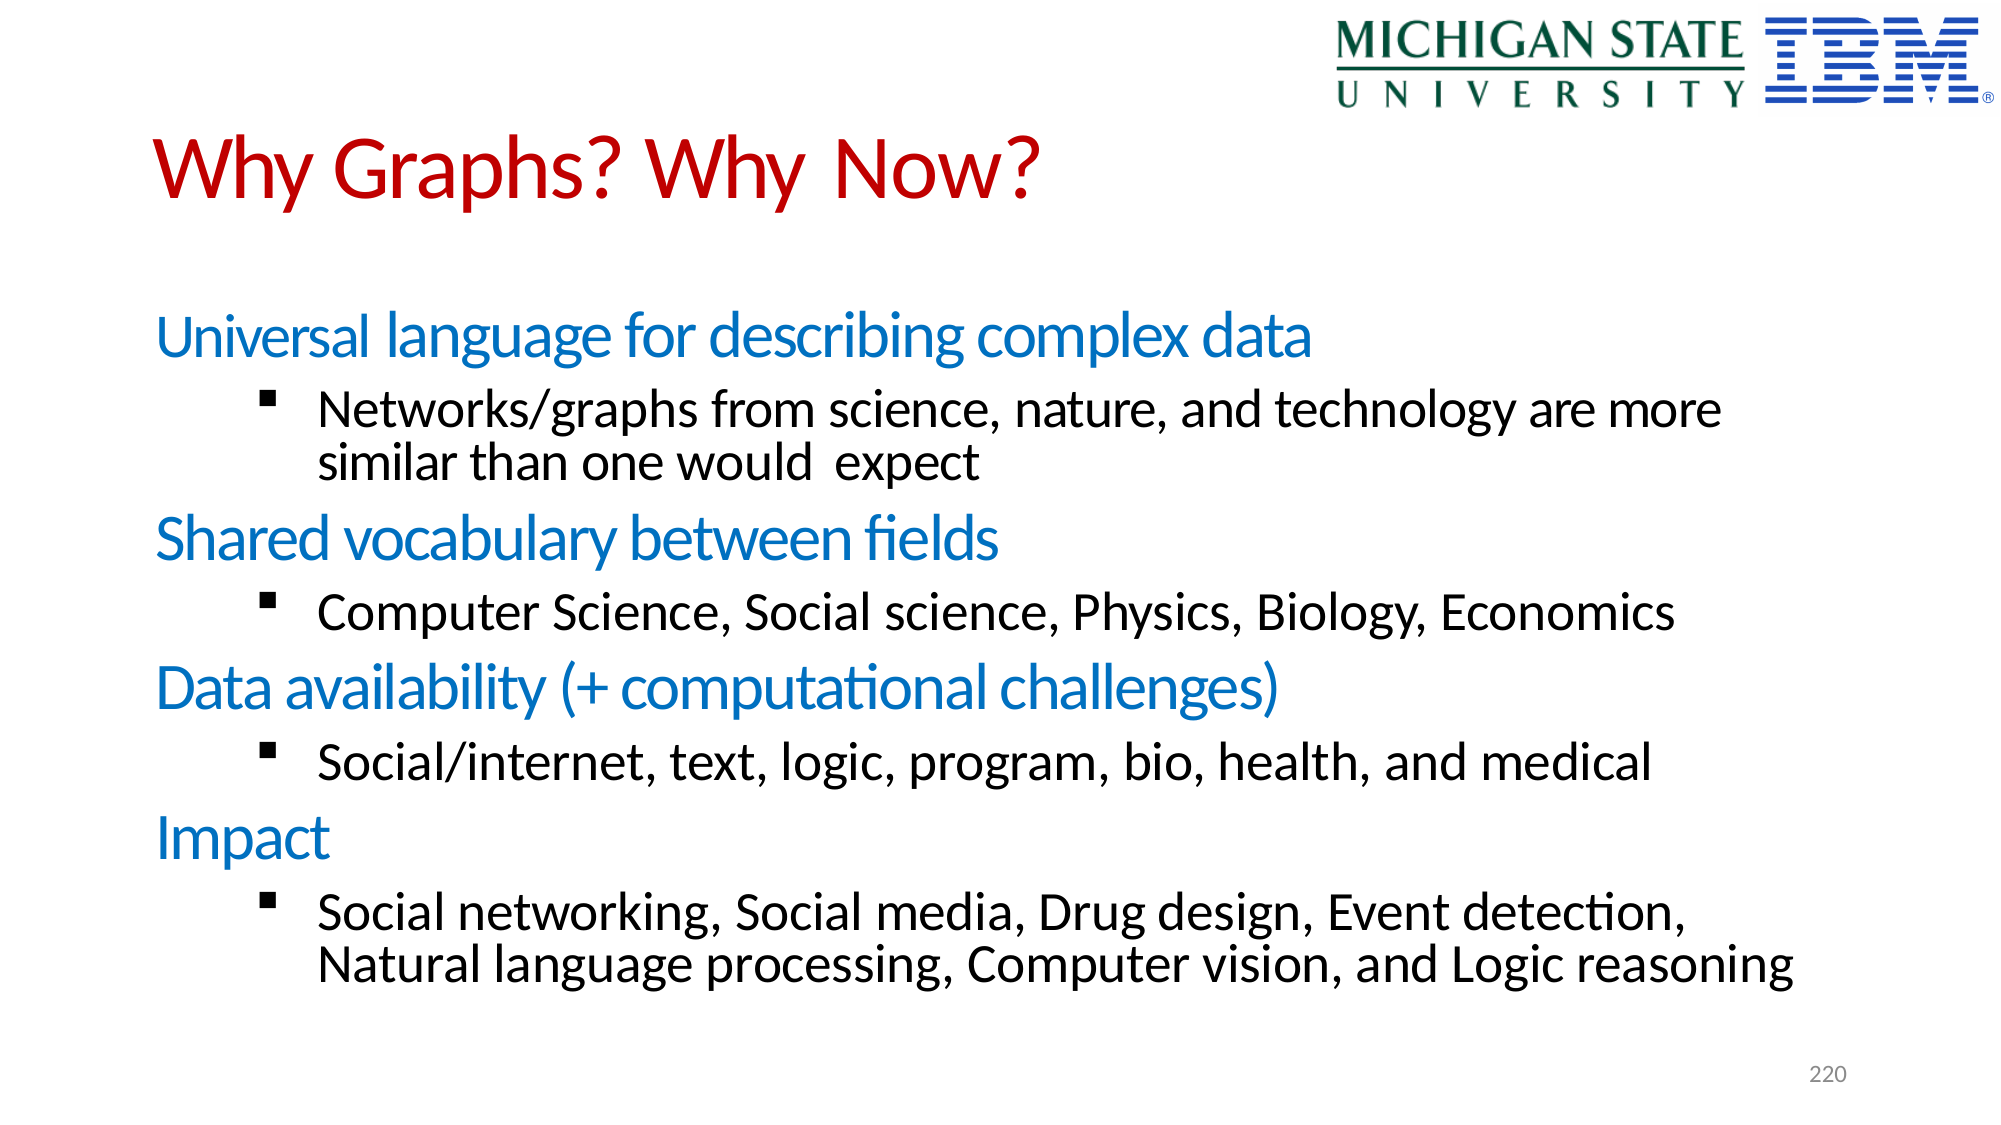

# Why Graphs? Why Now?
Universal language for describing complex data
Networks/graphs from science, nature, and technology are more similar than one would expect
Shared vocabulary between fields
Computer Science, Social science, Physics, Biology, Economics
Data availability (+ computational challenges)
Social/internet, text, logic, program, bio, health, and medical
Impact
Social networking, Social media, Drug design, Event detection, Natural language processing, Computer vision, and Logic reasoning
220